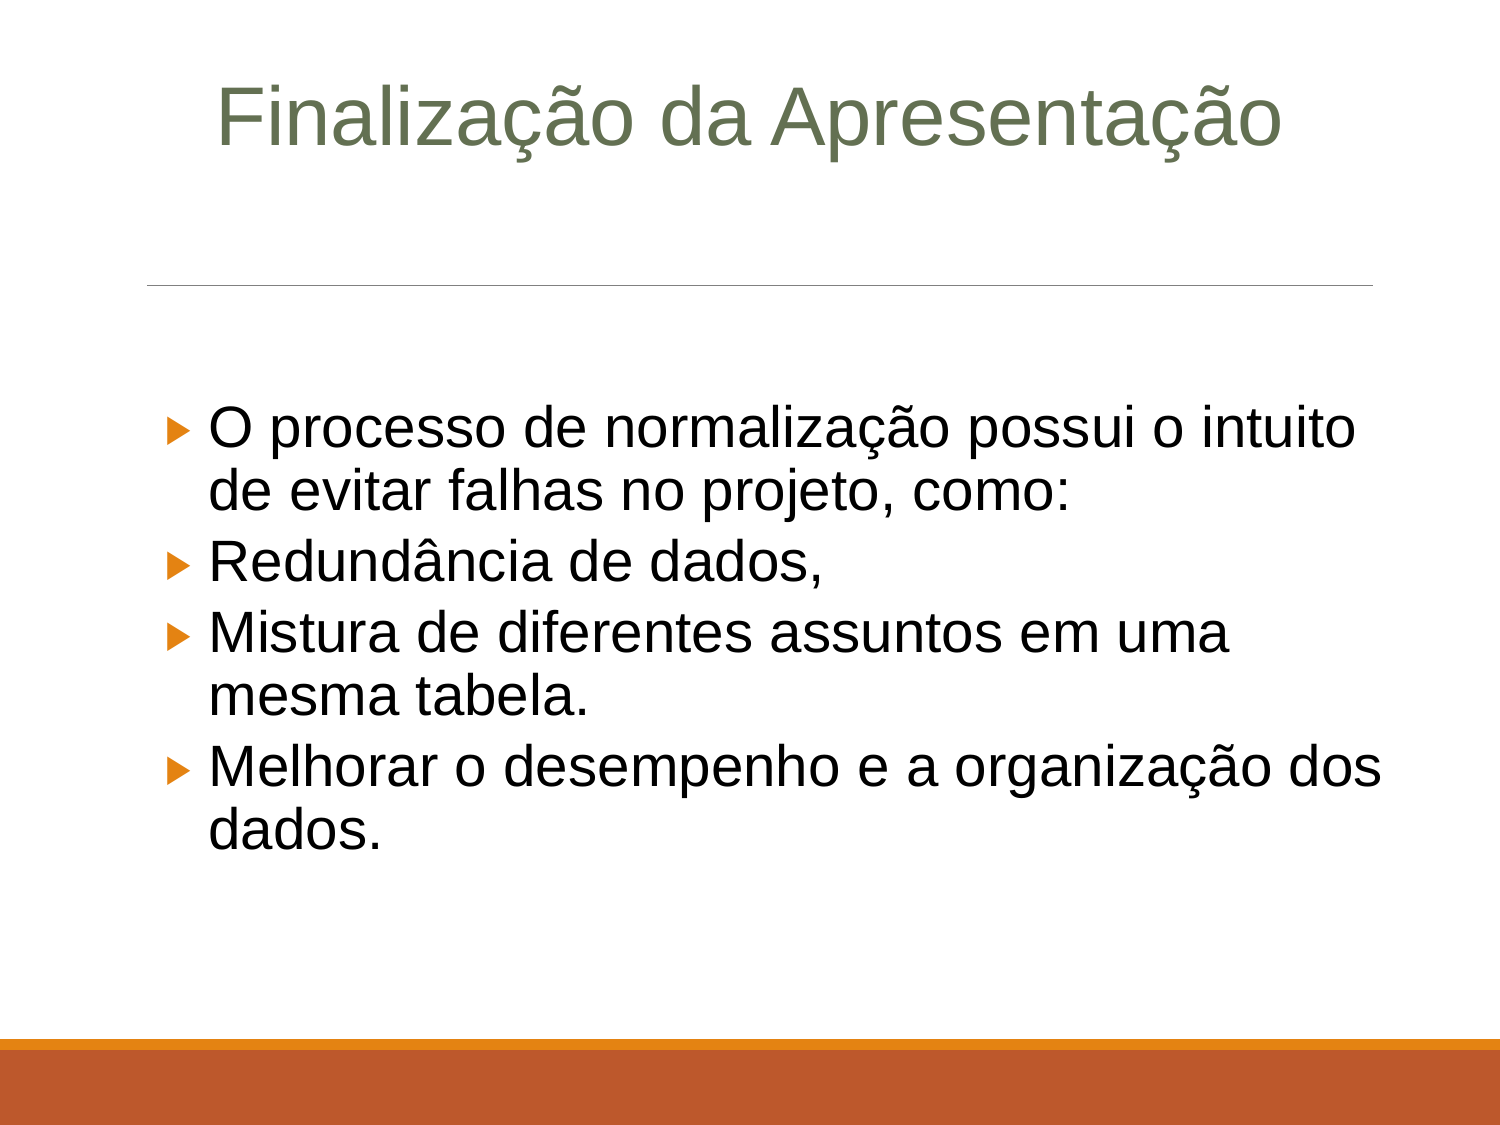

Finalização da Apresentação
O processo de normalização possui o intuito de evitar falhas no projeto, como:
Redundância de dados,
Mistura de diferentes assuntos em uma mesma tabela.
Melhorar o desempenho e a organização dos dados.